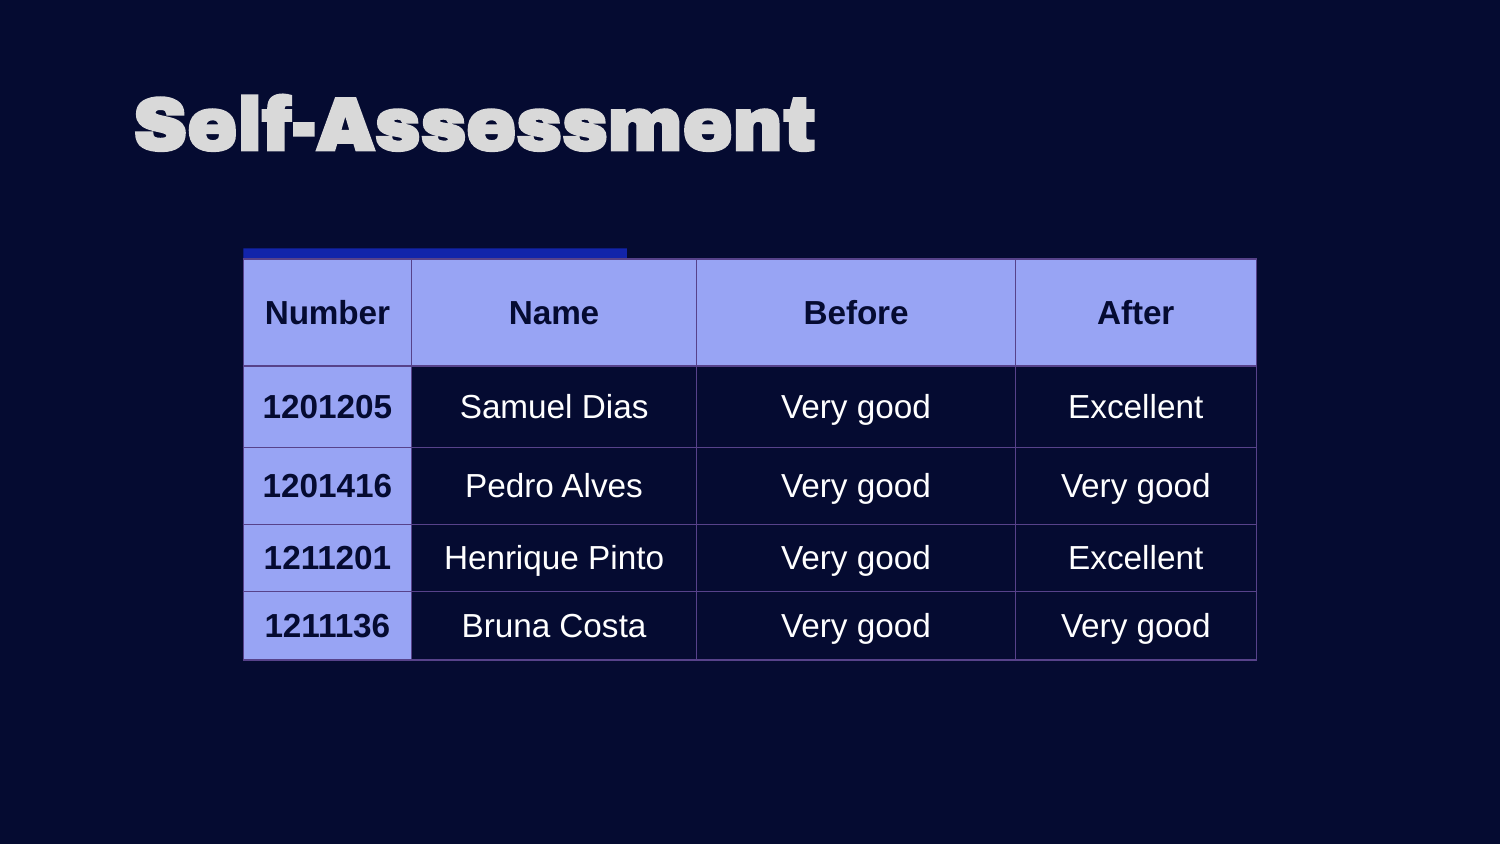

# Self-Assessment

| Number | Name | Before | After |
| --- | --- | --- | --- |
| 1201205 | Samuel Dias | Very good | Excellent |
| 1201416 | Pedro Alves | Very good | Very good |
| 1211201 | Henrique Pinto | Very good | Excellent |
| 1211136 | Bruna Costa | Very good | Very good |

10